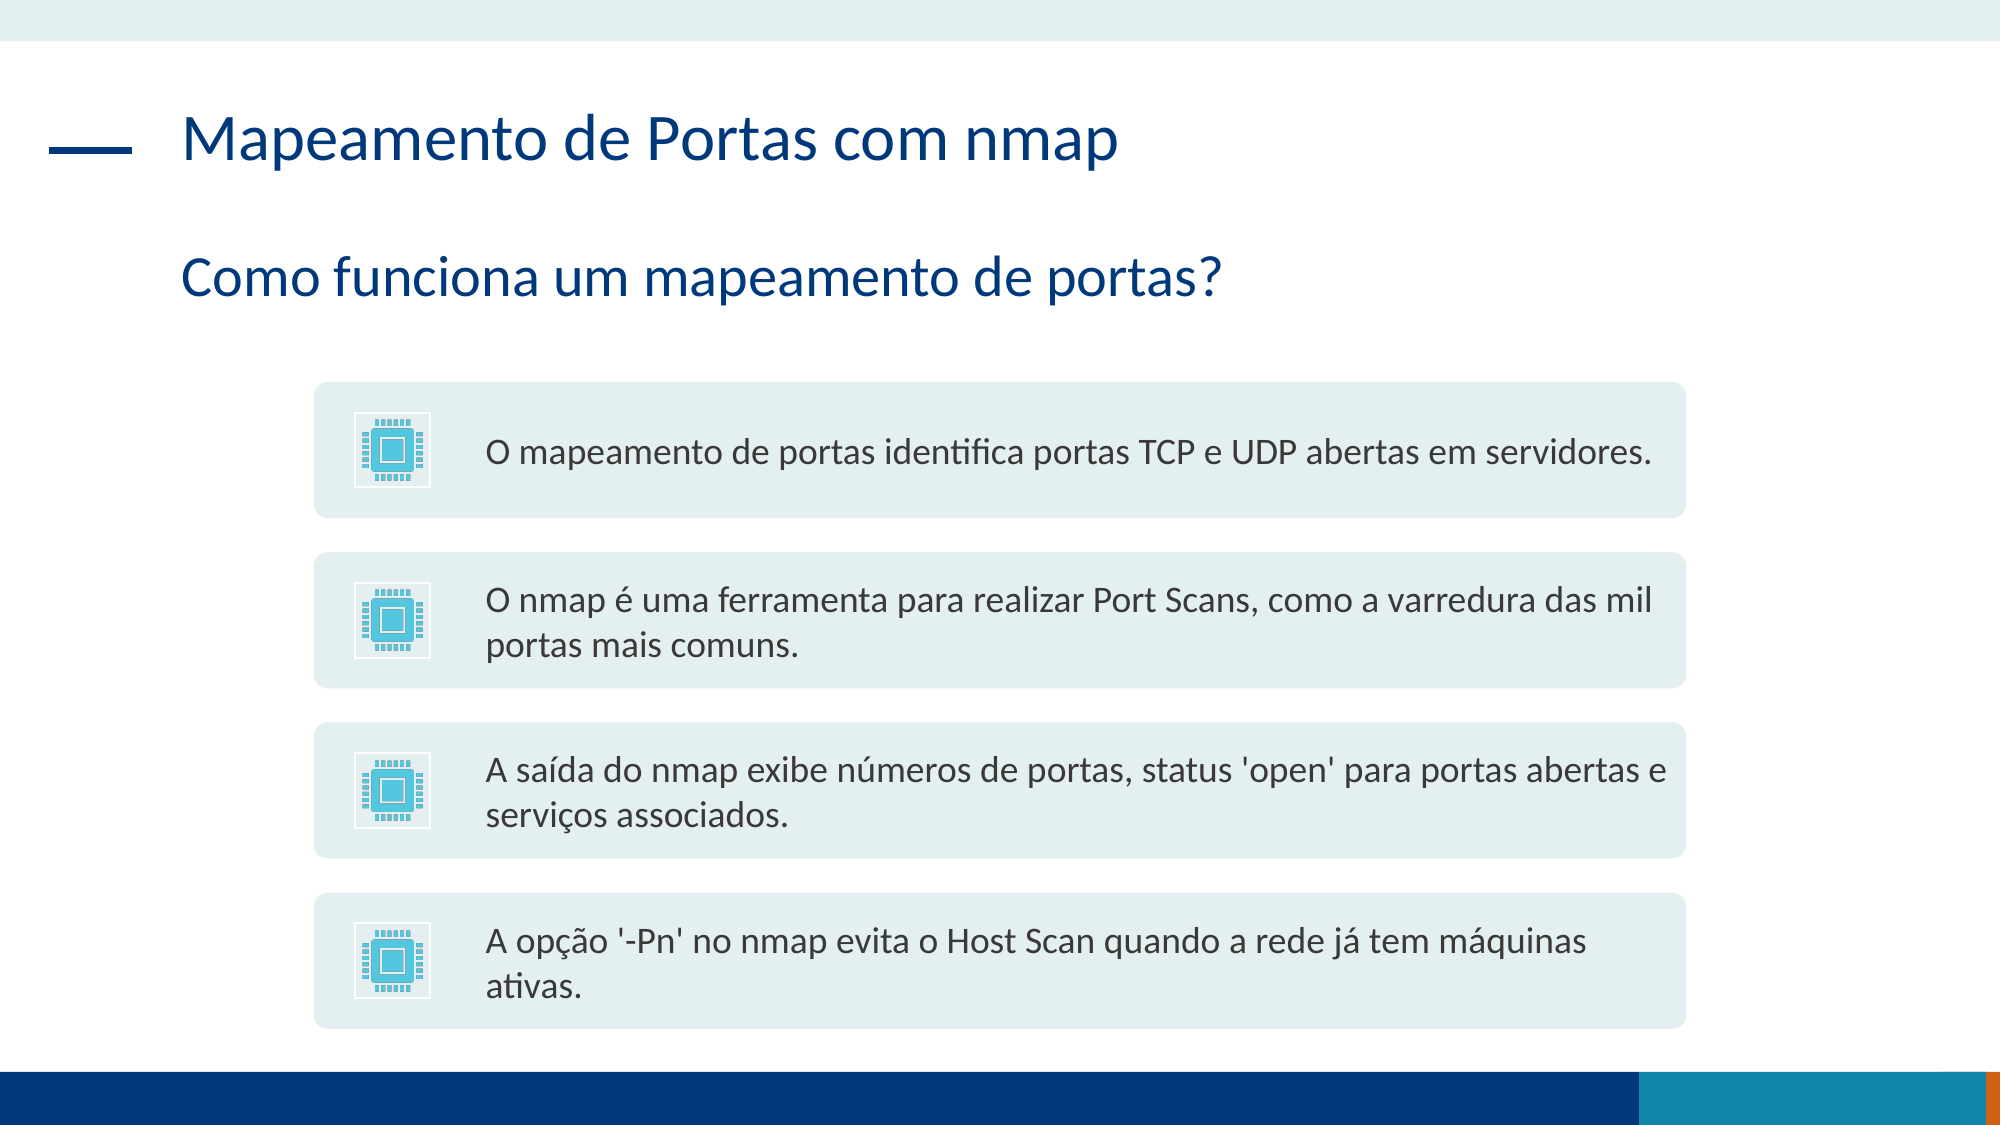

Mapeamento de Portas com nmap

Como funciona um mapeamento de portas?

O mapeamento de portas identifica portas TCP e UDP abertas em servidores.
O nmap é uma ferramenta para realizar Port Scans, como a varredura das mil portas mais comuns.
A saída do nmap exibe números de portas, status 'open' para portas abertas e serviços associados.
A opção '-Pn' no nmap evita o Host Scan quando a rede já tem máquinas ativas.